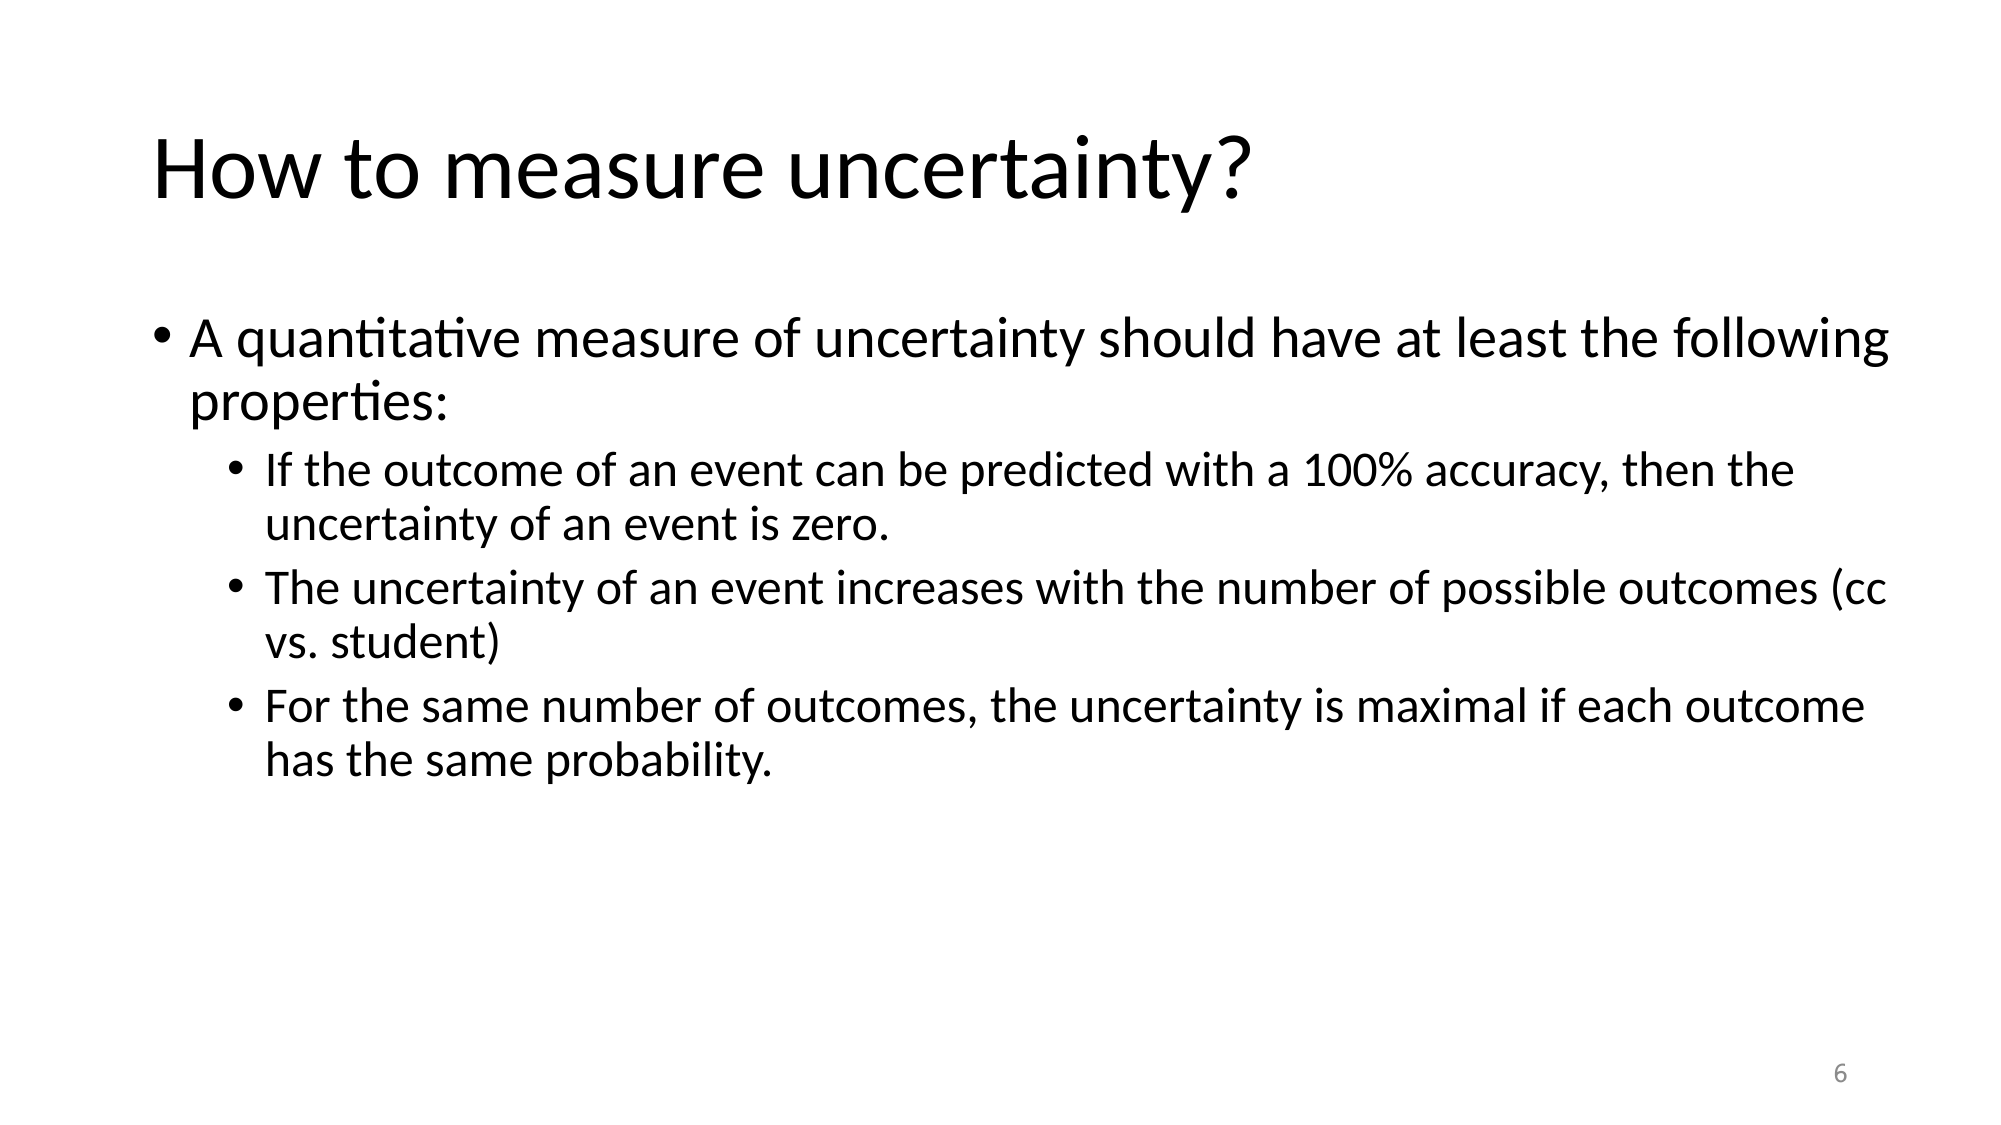

# How to measure uncertainty?
A quantitative measure of uncertainty should have at least the following properties:
If the outcome of an event can be predicted with a 100% accuracy, then the uncertainty of an event is zero.
The uncertainty of an event increases with the number of possible outcomes (cc vs. student)
For the same number of outcomes, the uncertainty is maximal if each outcome has the same probability.
6